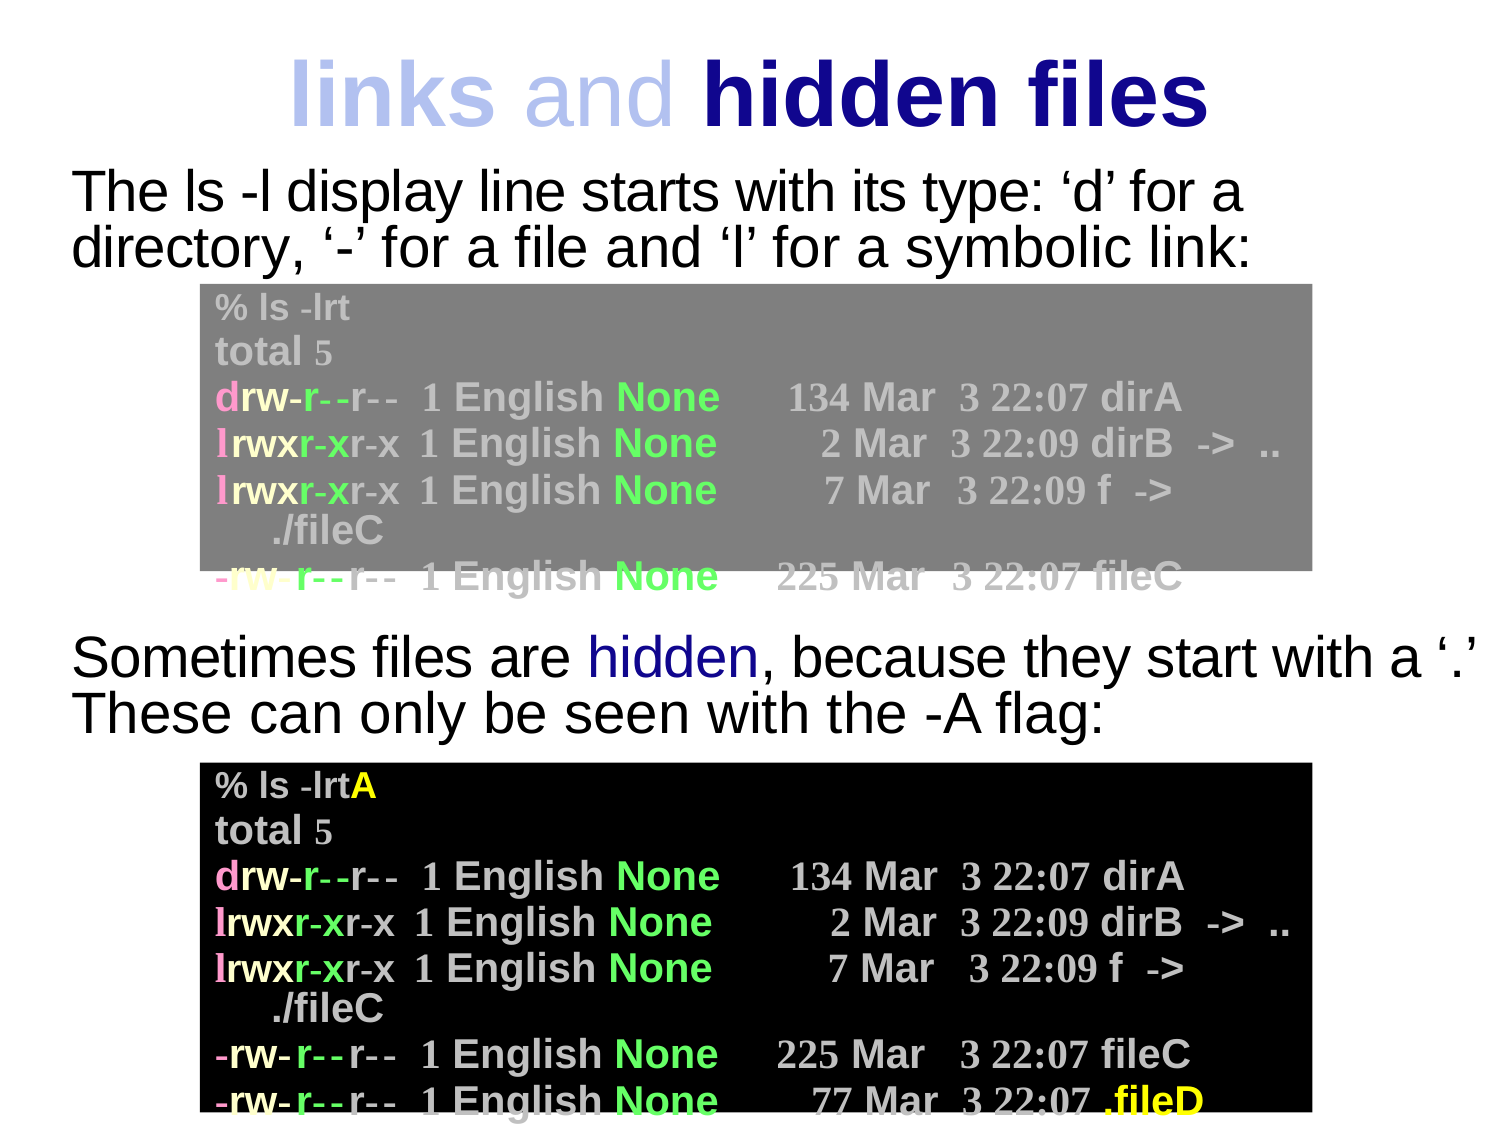

links and hidden files
	The ls -l display line starts with its type: ‘d’ for a directory, ‘-’ for a file and ‘l’ for a symbolic link:
% ls -lrt
total 5
drw-r- -r- -  1 English None      134 Mar  3 22:07 dirA
 l rwxr-xr-x  1 English None           2 Mar  3 22:09 dirB  ->  ..
 l rwxr-xr-x  1 English None          7 Mar   3 22:09 f  ->  ./fileC
-rw- r- - r- -  1 English None     225 Mar   3 22:07 fileC
	Sometimes files are hidden, because they start with a ‘.’ These can only be seen with the -A flag:
% ls -lrtA
total 5
drw-r- -r- -  1 English None      134 Mar  3 22:07 dirA
lrwxr-xr-x  1 English None           2 Mar  3 22:09 dirB  ->  ..
lrwxr-xr-x  1 English None          7 Mar   3 22:09 f  ->  ./fileC
-rw- r- - r- -  1 English None     225 Mar   3 22:07 fileC
-rw- r- - r- -  1 English None        77 Mar  3 22:07 .fileD